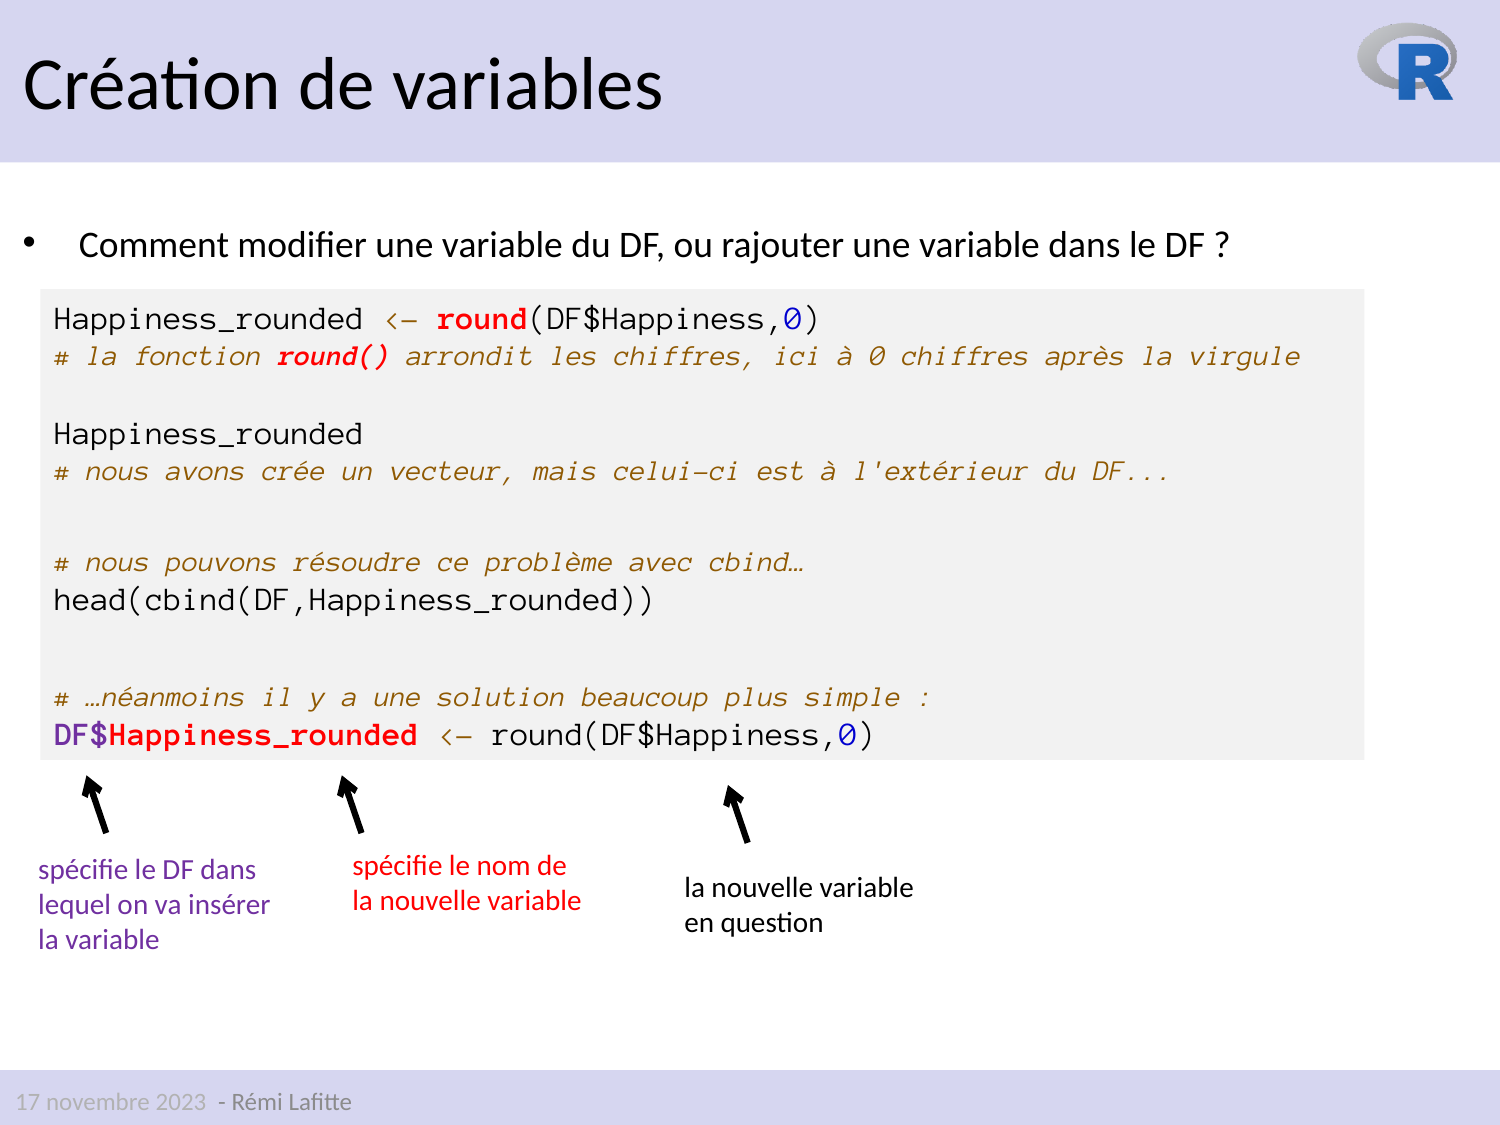

Création de variables
Comment modifier une variable du DF, ou rajouter une variable dans le DF ?
Happiness_rounded <- round(DF$Happiness,0)
# la fonction round() arrondit les chiffres, ici à 0 chiffres après la virgule
Happiness_rounded
# nous avons crée un vecteur, mais celui-ci est à l'extérieur du DF...
# nous pouvons résoudre ce problème avec cbind… head(cbind(DF,Happiness_rounded))
# …néanmoins il y a une solution beaucoup plus simple : DF$Happiness_rounded <- round(DF$Happiness,0)
spécifie le nom de la nouvelle variable
spécifie le DF dans lequel on va insérer la variable
la nouvelle variable en question
17 novembre 2023
64